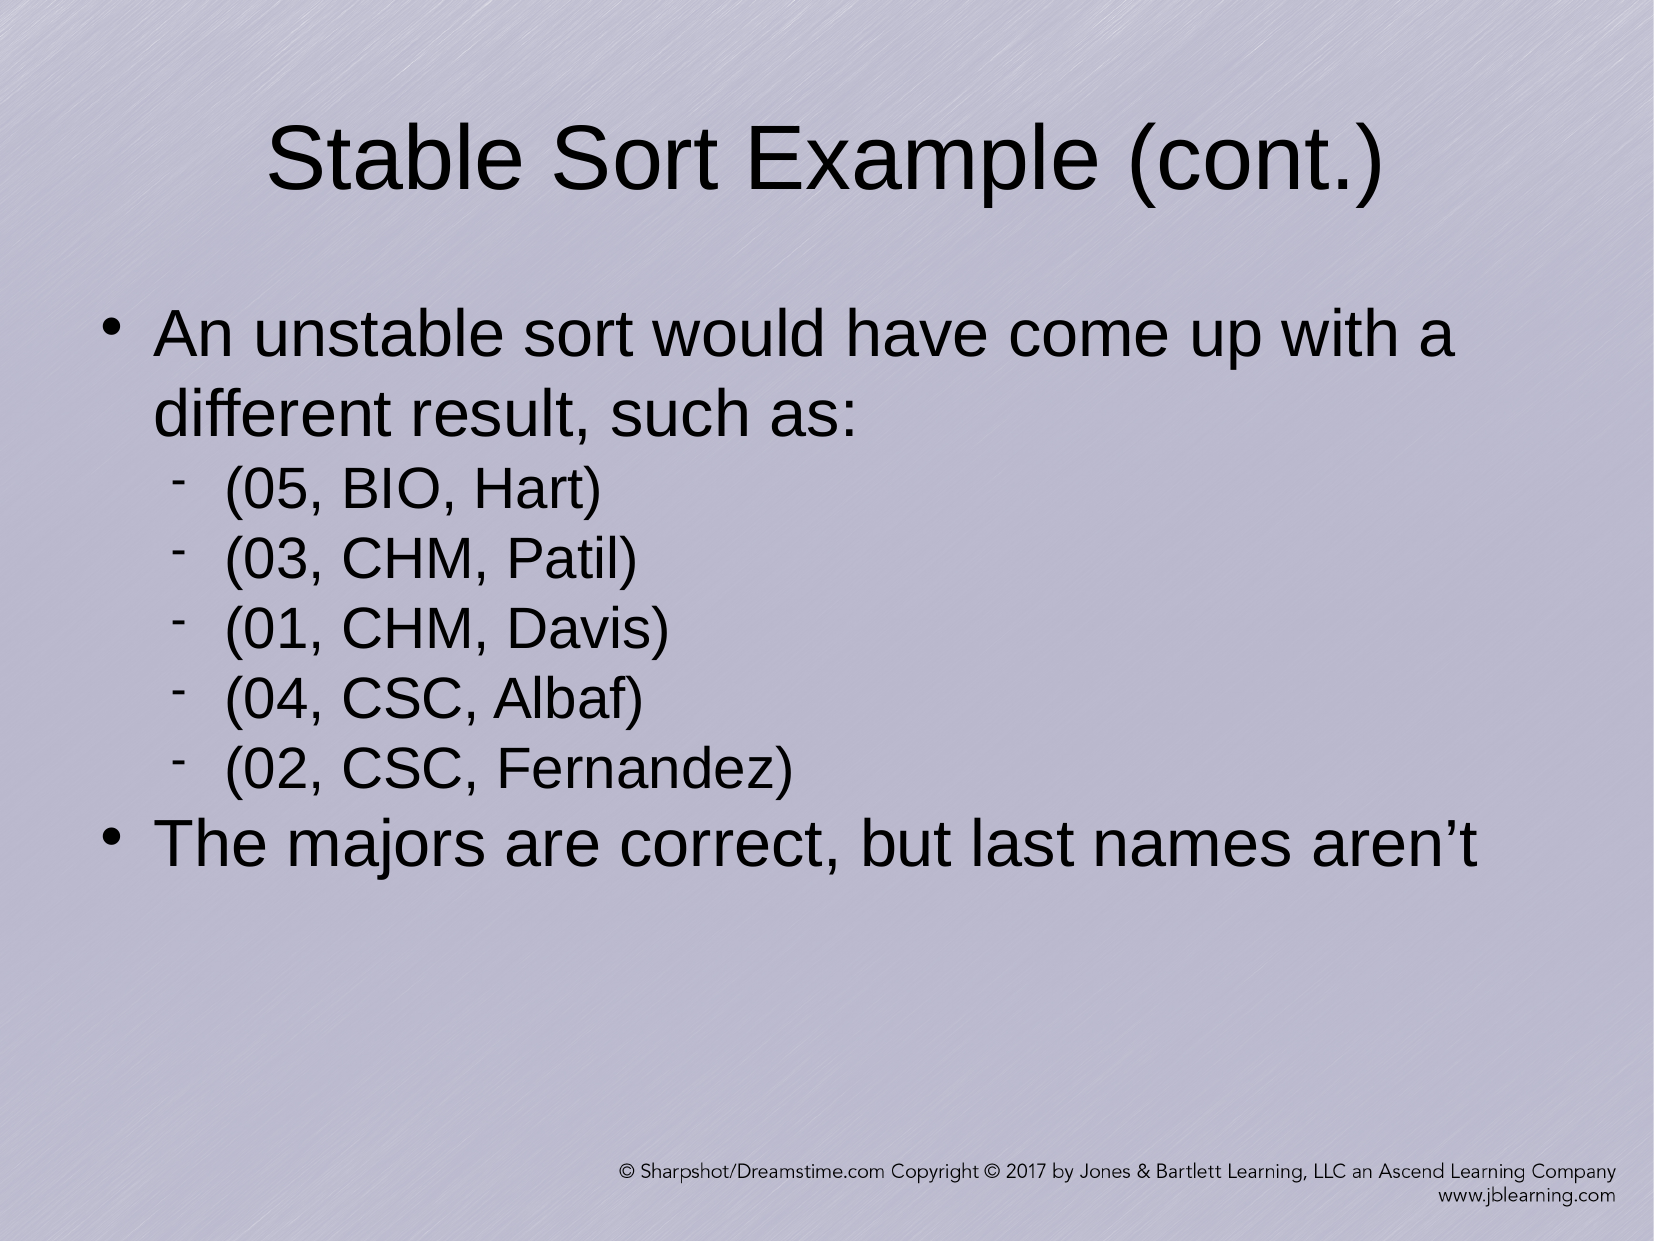

Stable Sort Example (cont.)
An unstable sort would have come up with a different result, such as:
(05, BIO, Hart)
(03, CHM, Patil)
(01, CHM, Davis)
(04, CSC, Albaf)
(02, CSC, Fernandez)
The majors are correct, but last names aren’t